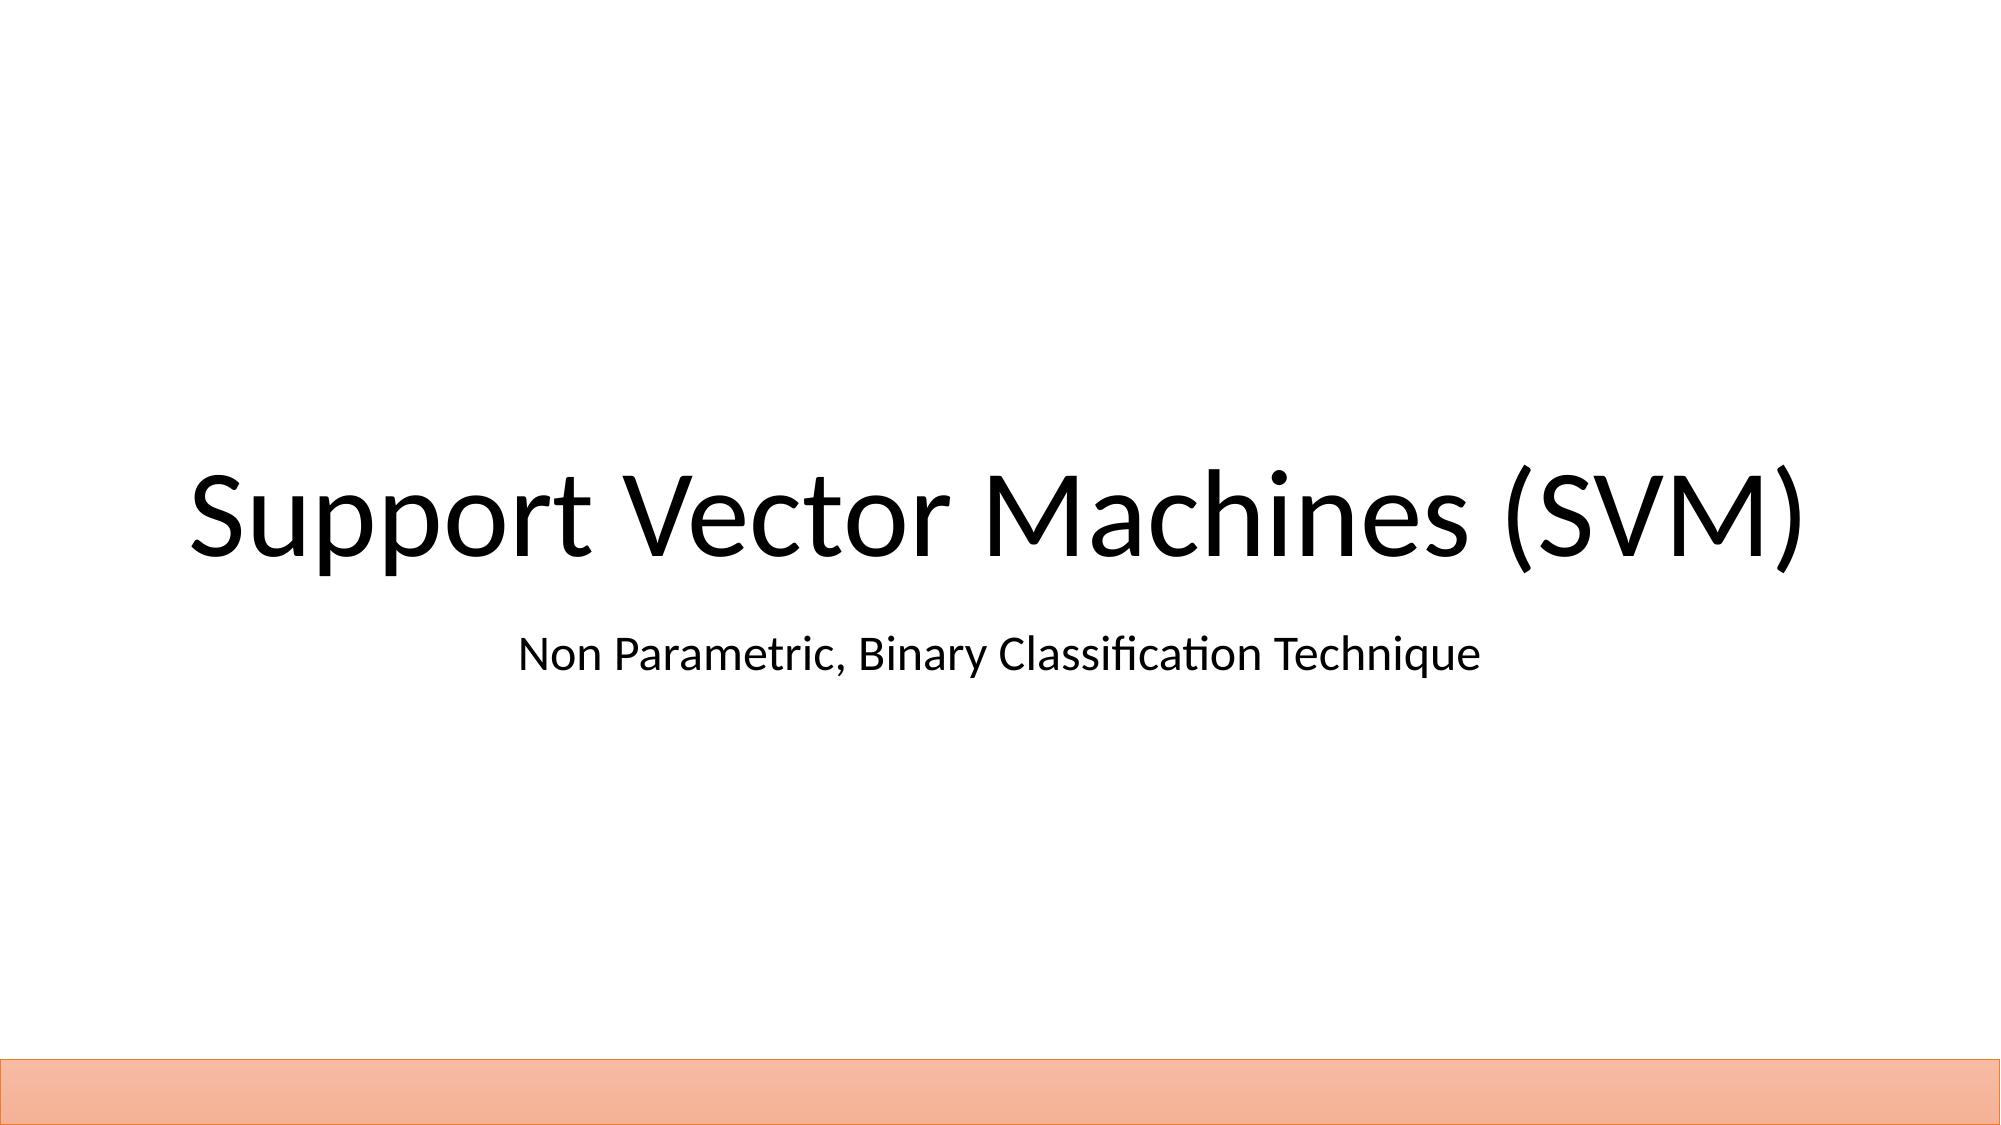

# Support Vector Machines (SVM)
Non Parametric, Binary Classification Technique